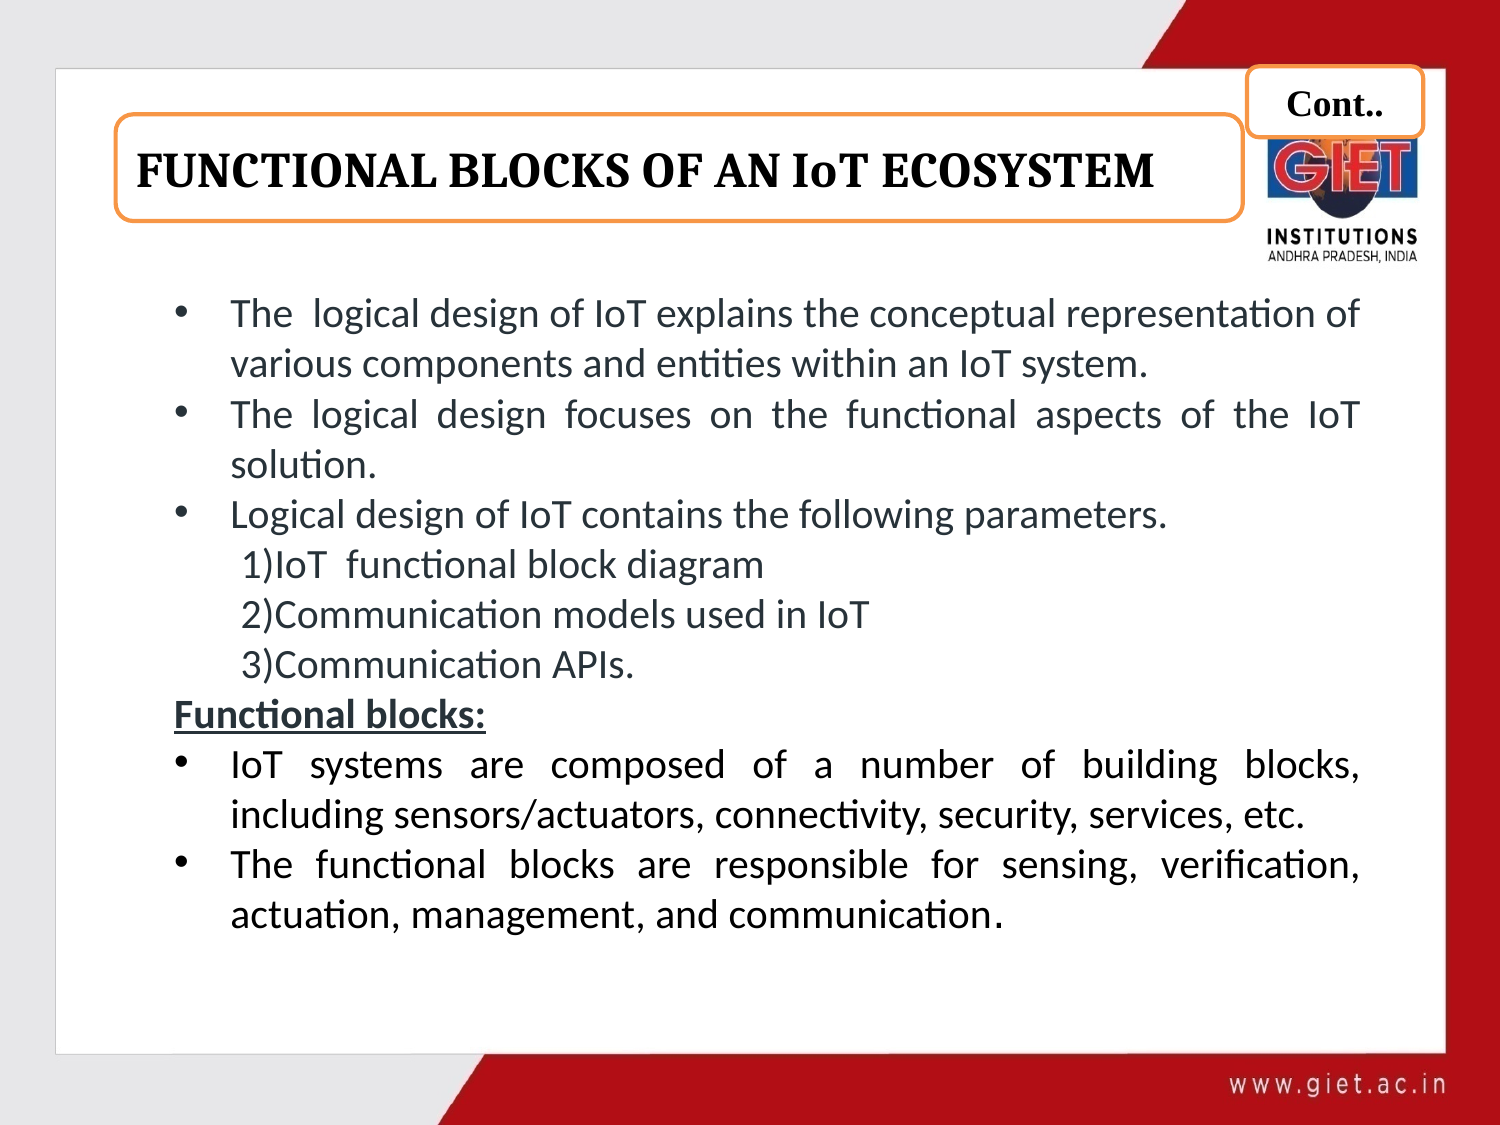

Cont..

FUNCTIONAL BLOCKS OF AN IoT ECOSYSTEM

The  logical design of IoT explains the conceptual representation of various components and entities within an IoT system.
The logical design focuses on the functional aspects of the IoT solution.
Logical design of IoT contains the following parameters.
       1)IoT  functional block diagram
       2)Communication models used in IoT
       3)Communication APIs.
Functional blocks:
IoT systems are composed of a number of building blocks, including sensors/actuators, connectivity, security, services, etc.
The functional blocks are responsible for sensing, verification, actuation, management, and communication.